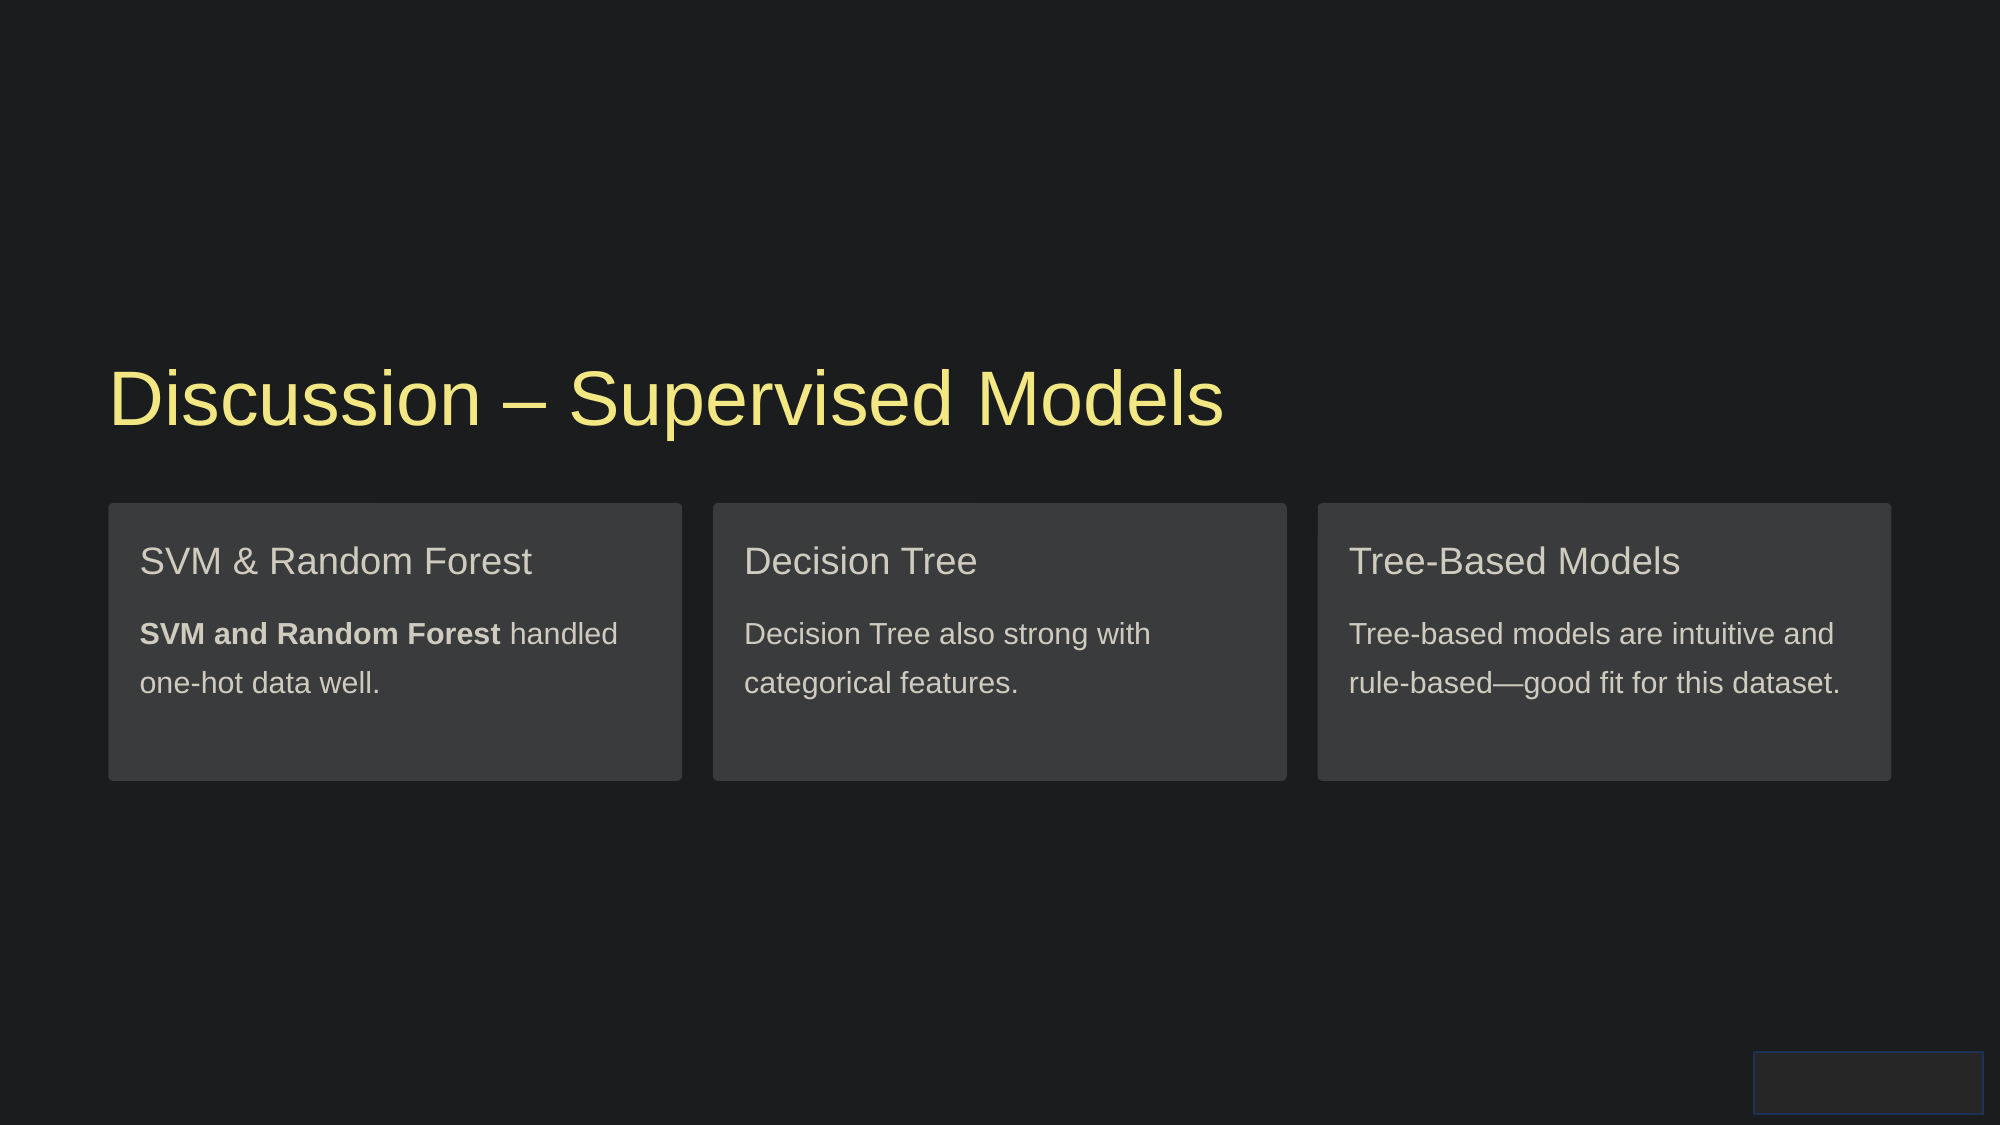

Discussion – Supervised Models

SVM & Random Forest
Decision Tree
Tree-Based Models
SVM and Random Forest handled one-hot data well.
Decision Tree also strong with categorical features.
Tree-based models are intuitive and rule-based—good fit for this dataset.